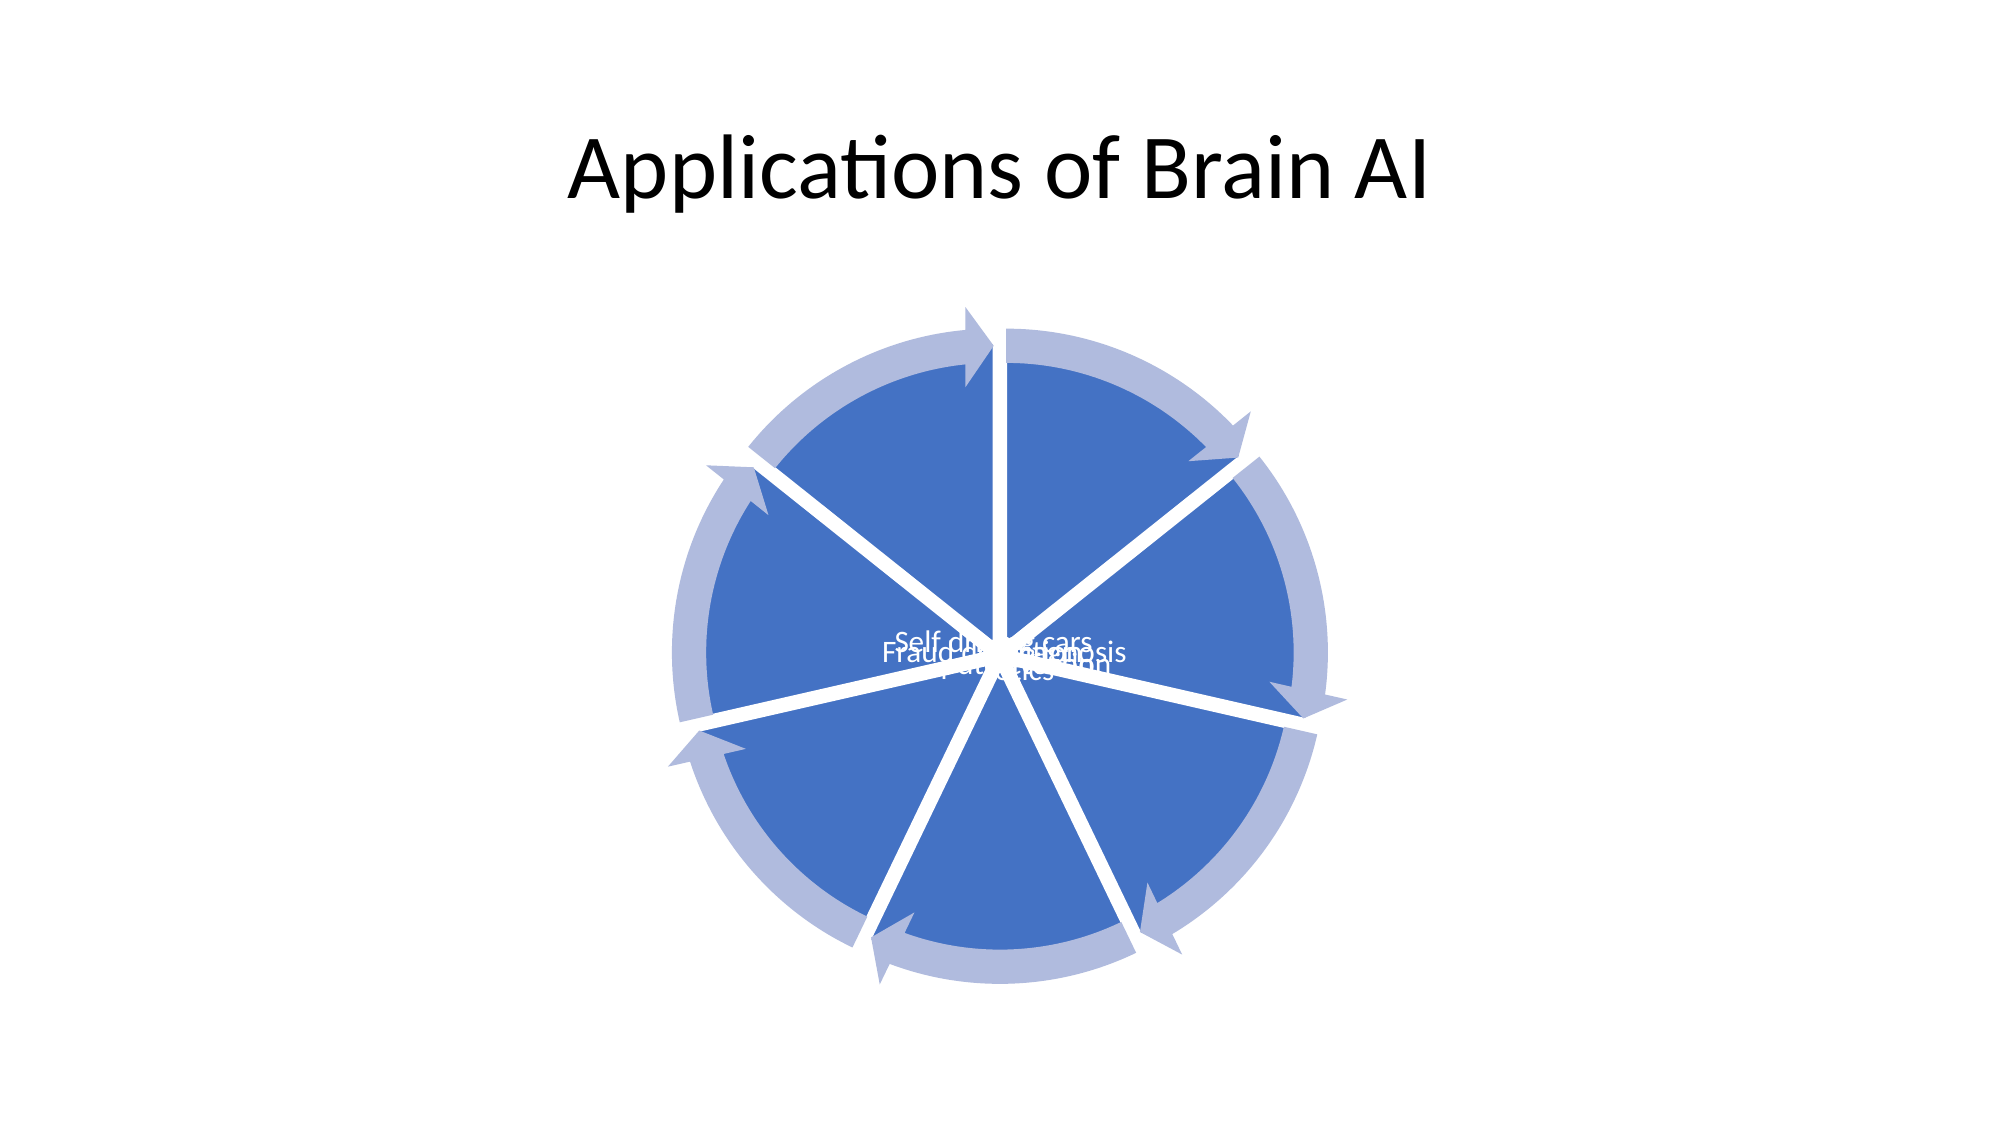

# Applications of Brain AI
Natural language processing
Medical diagnosis
Fraud detection
Robotics
Computer Vision
Fraud detection
Self driving cars